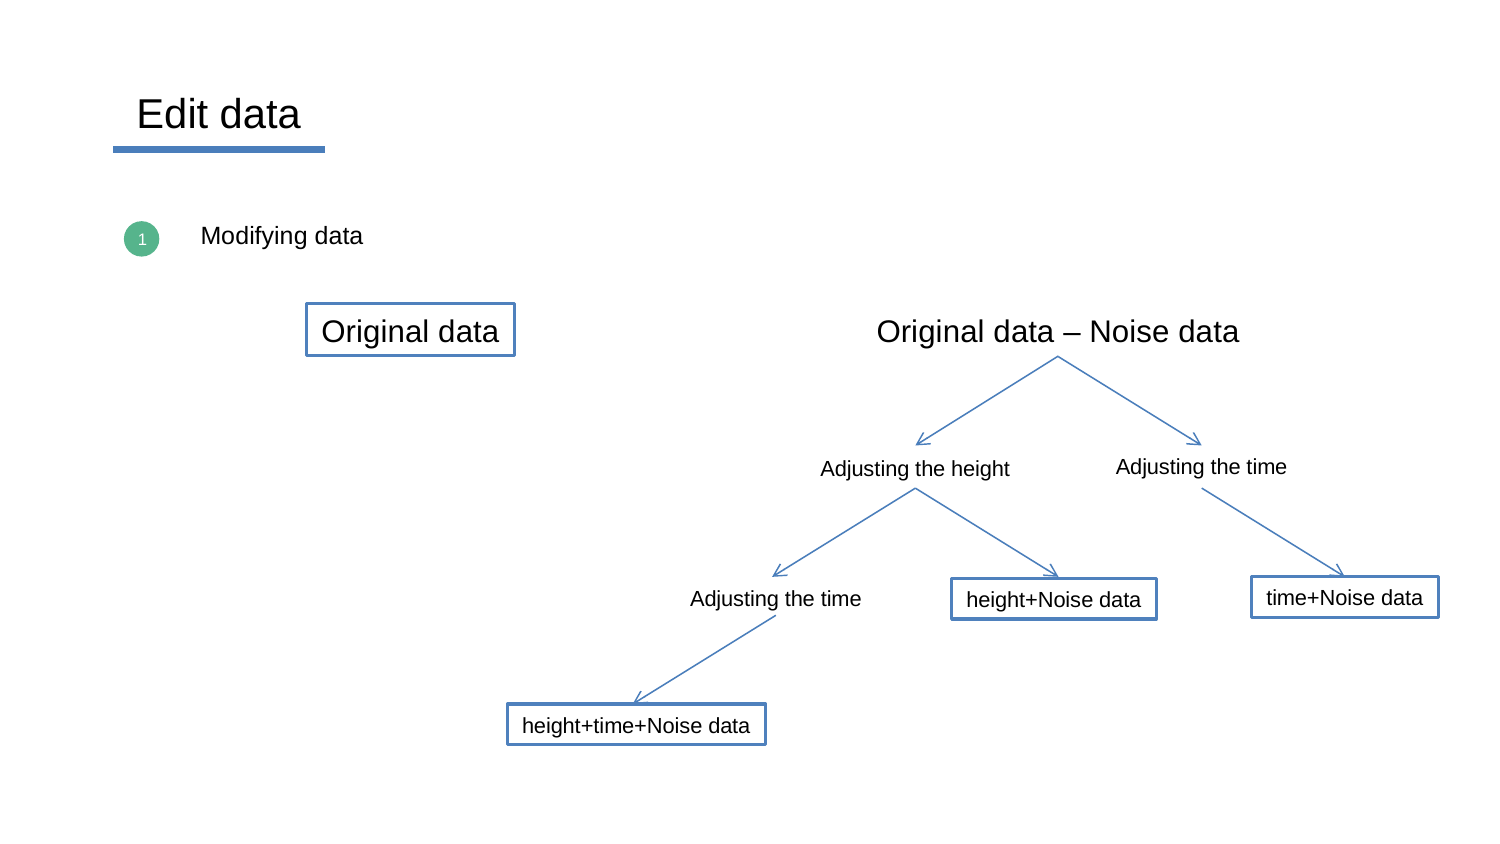

Edit data
Modifying data

1
Original data
Original data – Noise data
Adjusting the time
Adjusting the height
time+Noise data
Adjusting the time
height+Noise data
height+time+Noise data